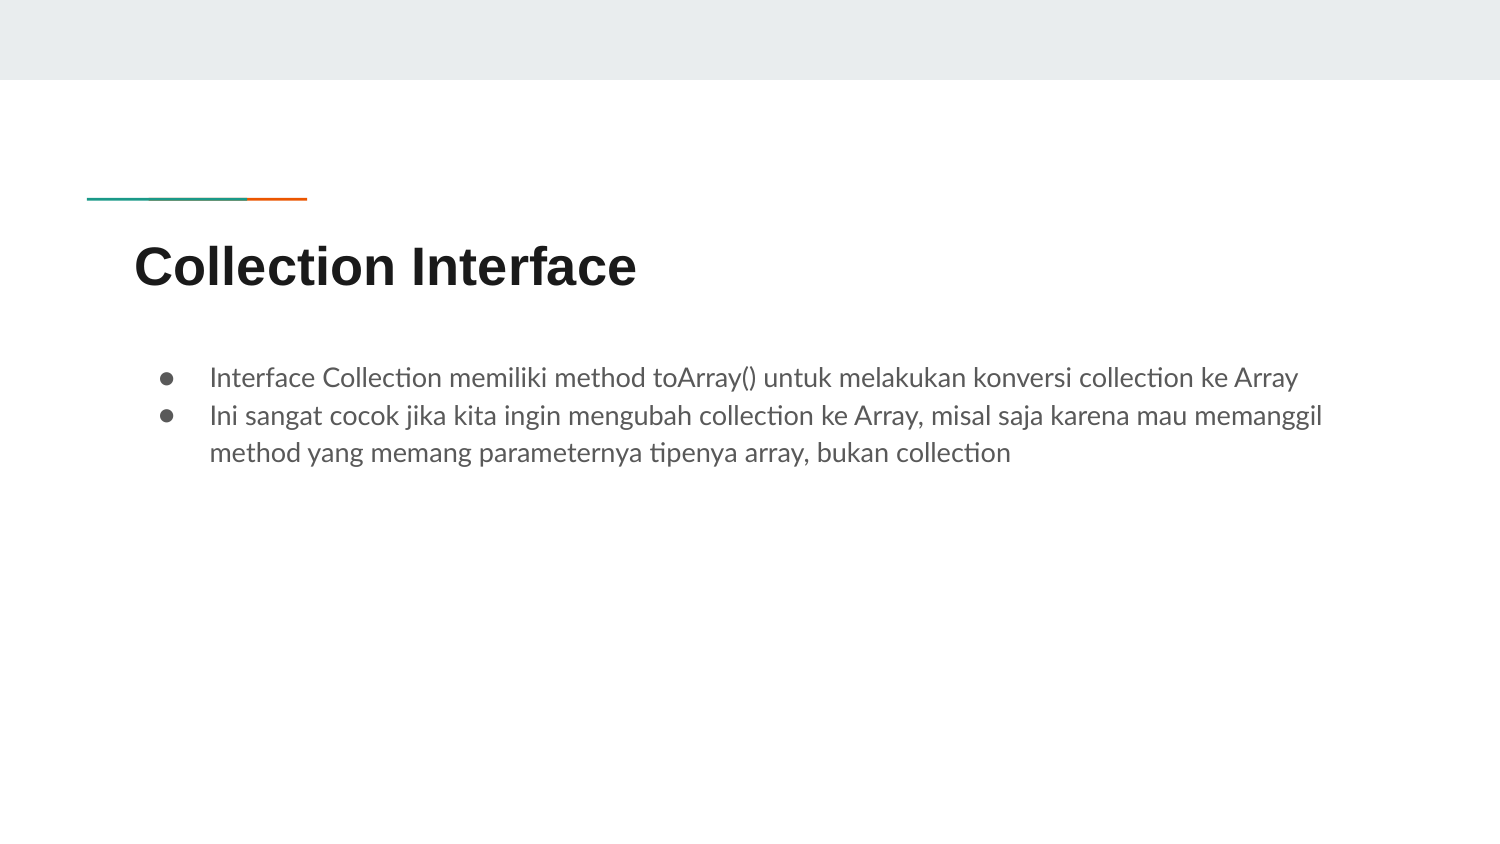

# Collection Interface
Interface Collection memiliki method toArray() untuk melakukan konversi collection ke Array
Ini sangat cocok jika kita ingin mengubah collection ke Array, misal saja karena mau memanggil method yang memang parameternya tipenya array, bukan collection